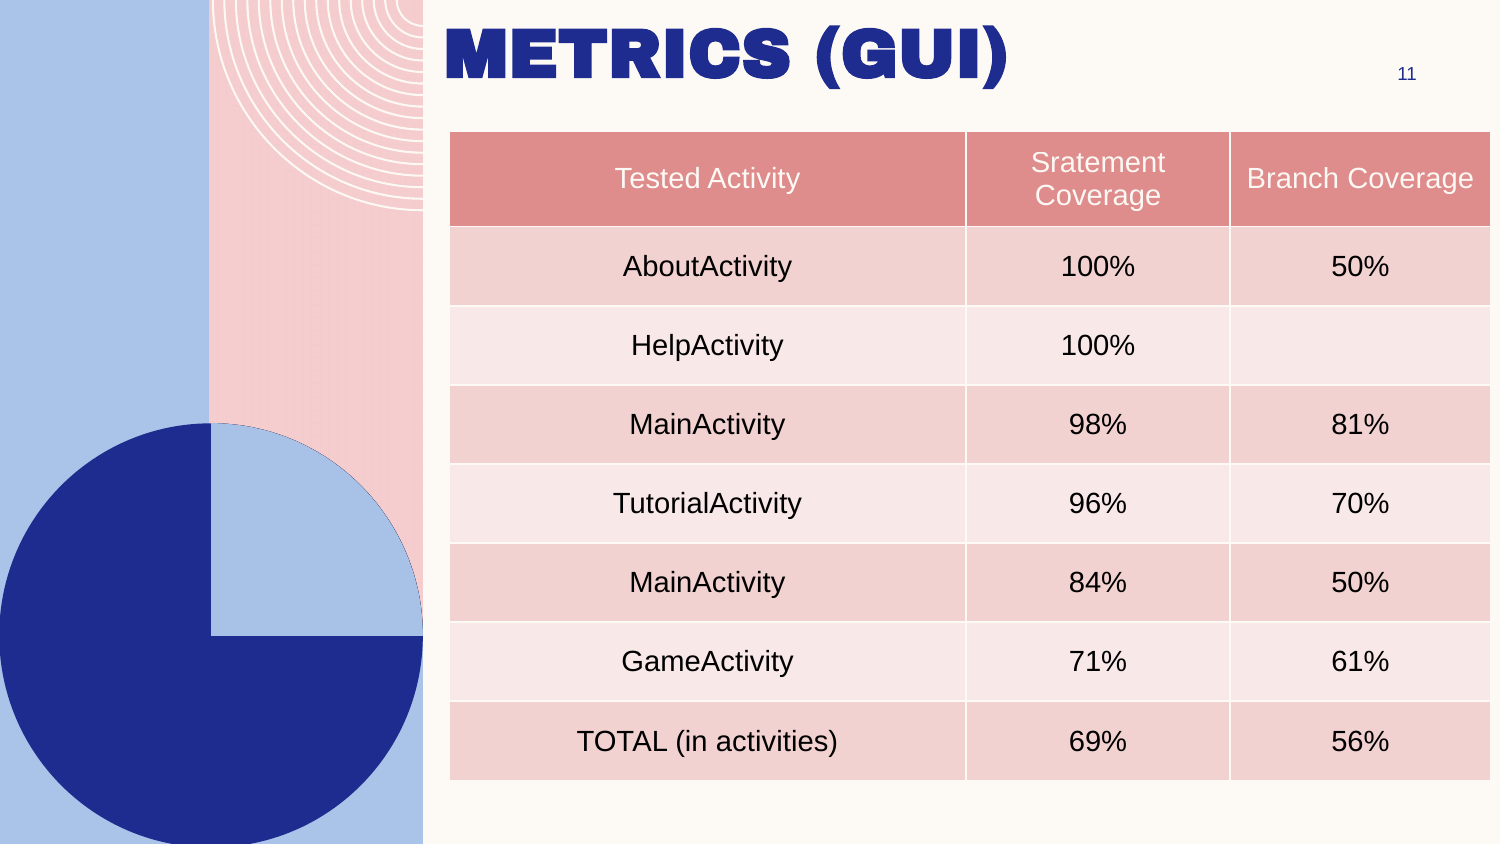

# Metrics (GUI)
11
| Tested Activity | Sratement Coverage | Branch Coverage |
| --- | --- | --- |
| AboutActivity | 100% | 50% |
| HelpActivity | 100% |  |
| MainActivity | 98% | 81% |
| TutorialActivity | 96% | 70% |
| MainActivity | 84% | 50% |
| GameActivity | 71% | 61% |
| TOTAL (in activities) | 69% | 56% |